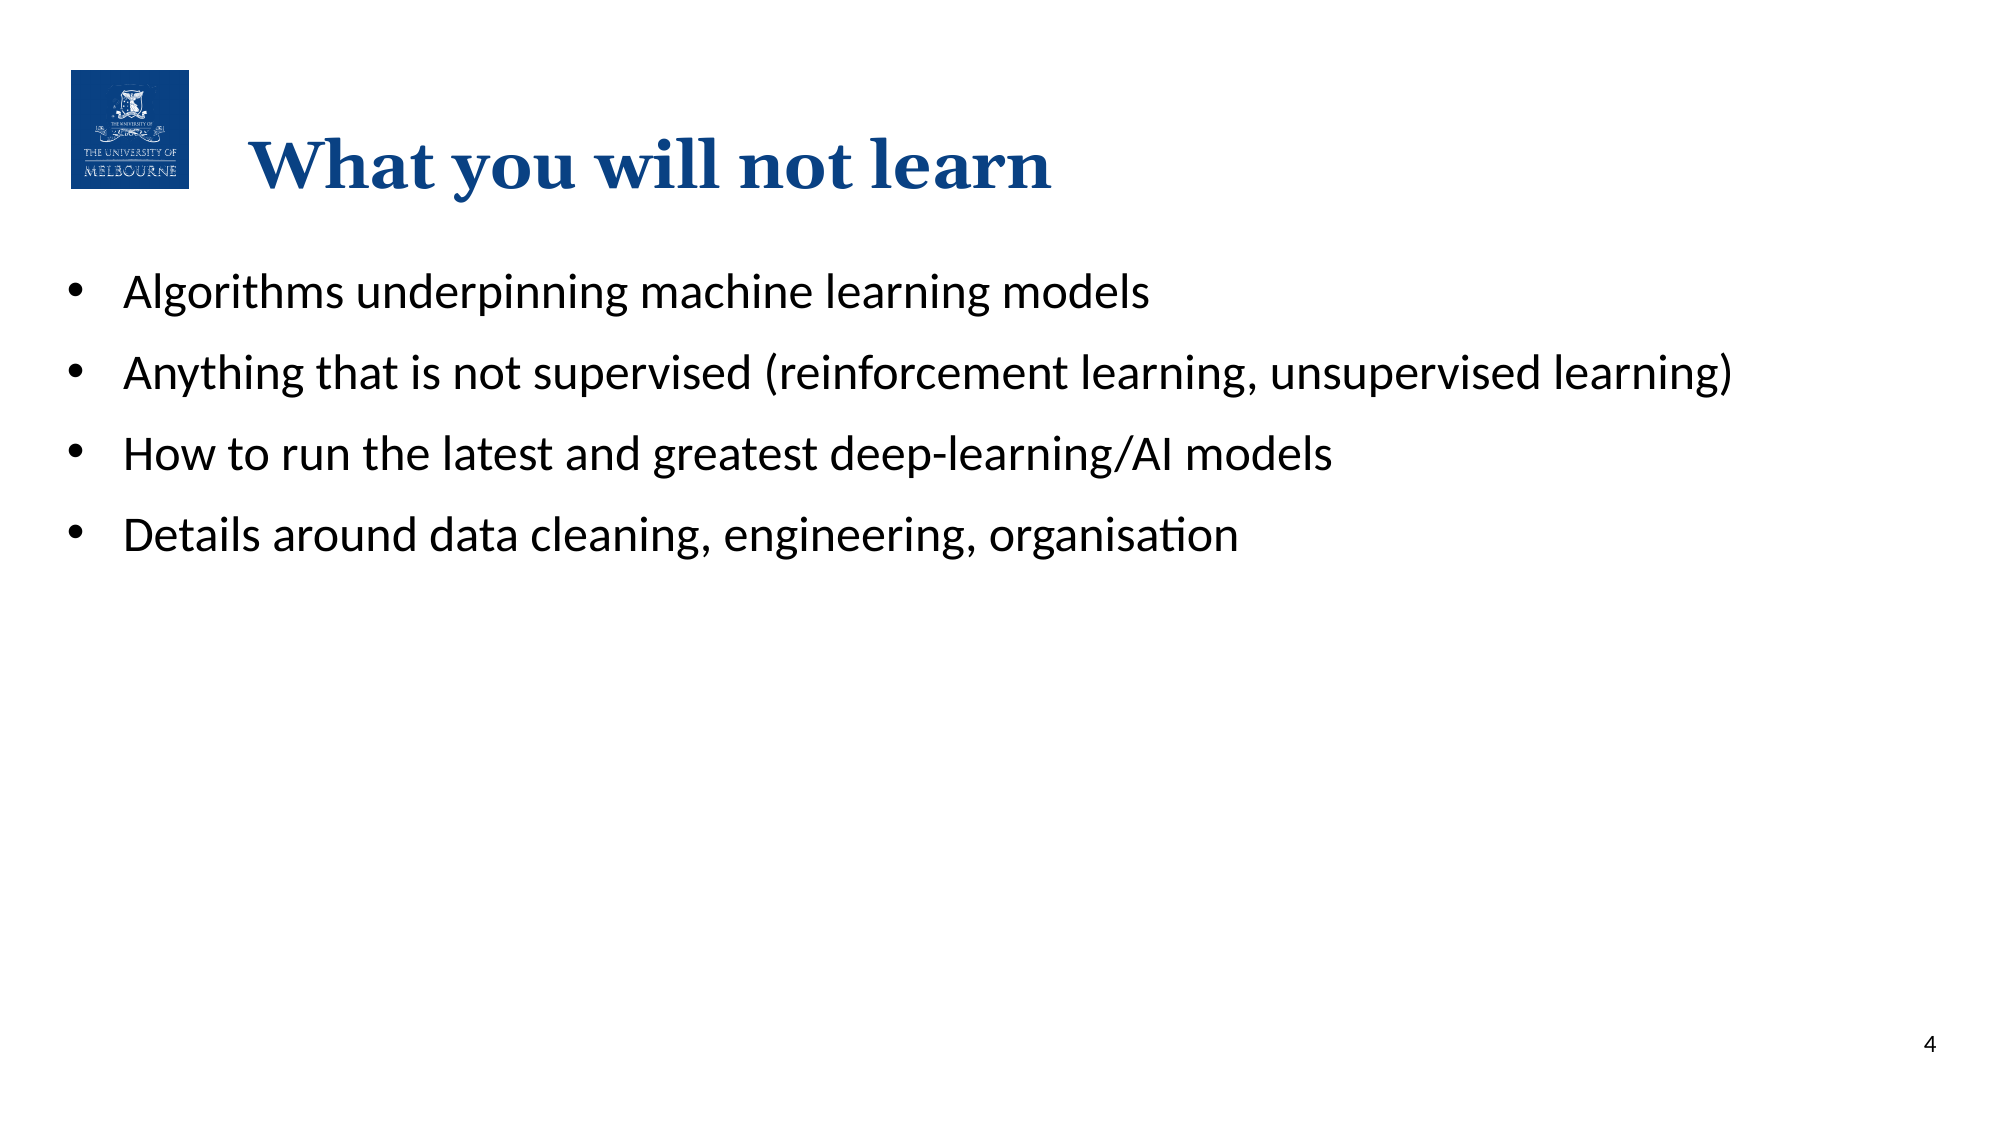

# What you will not learn
Algorithms underpinning machine learning models
Anything that is not supervised (reinforcement learning, unsupervised learning)
How to run the latest and greatest deep-learning/AI models
Details around data cleaning, engineering, organisation
4